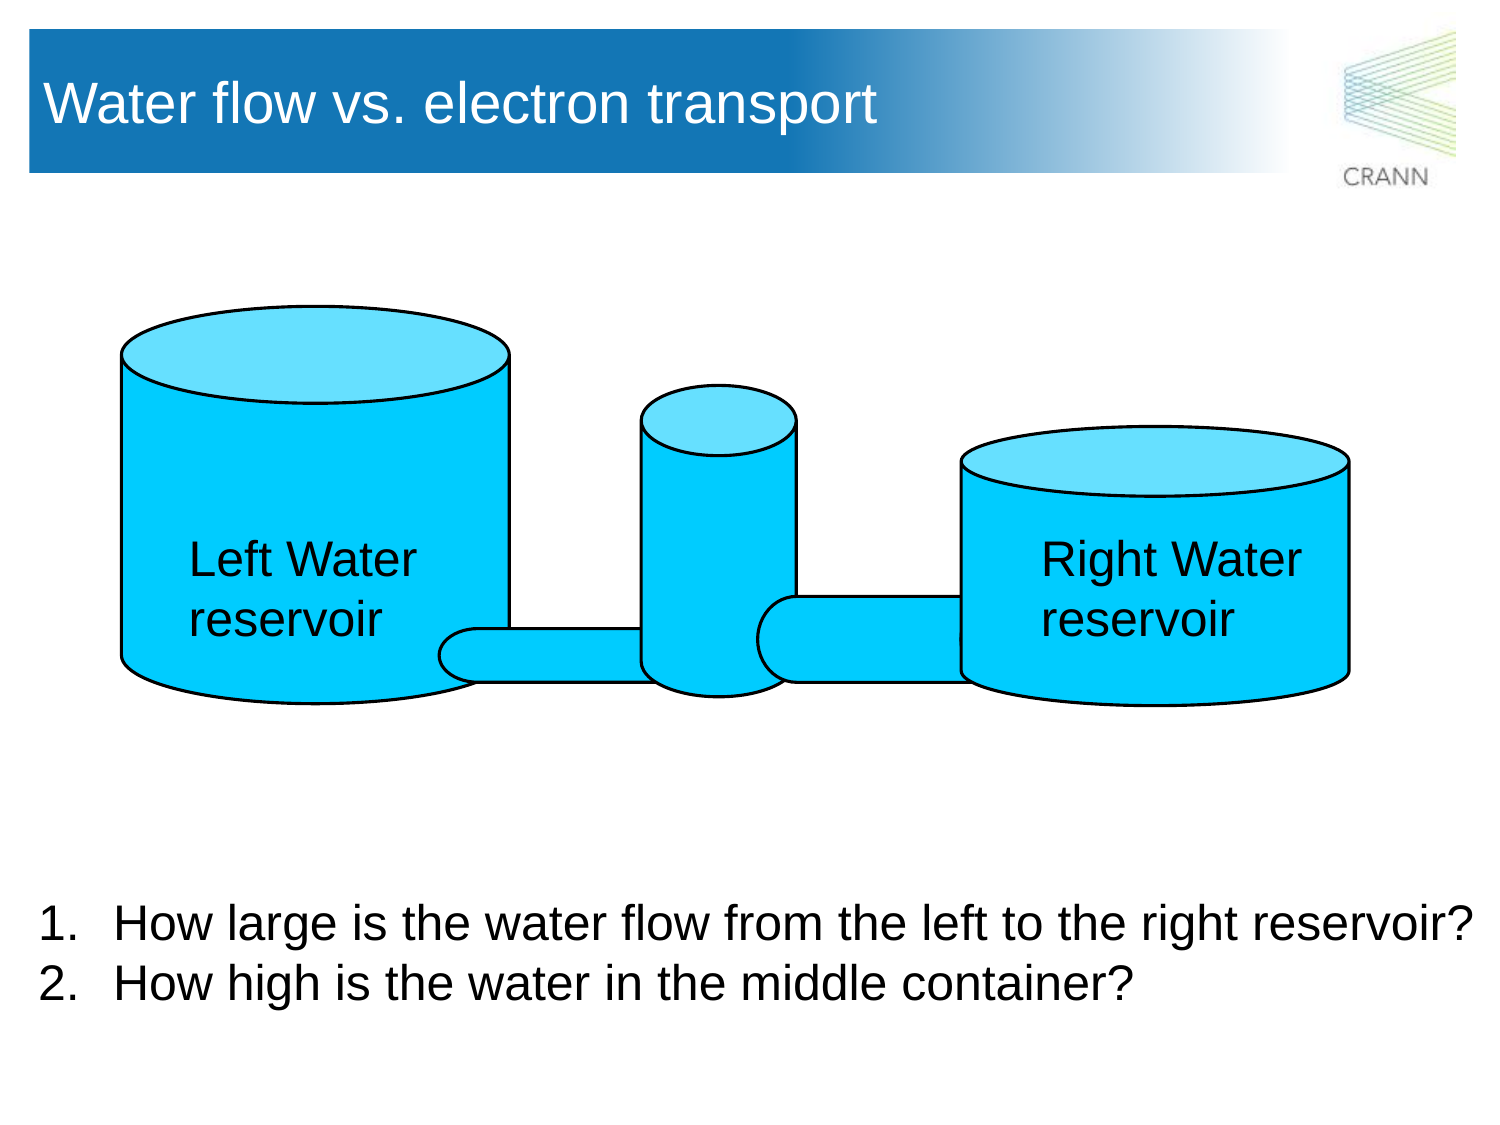

Water flow vs. electron transport

Left Water
reservoir
Right Water
reservoir
How large is the water flow from the left to the right reservoir?
How high is the water in the middle container?